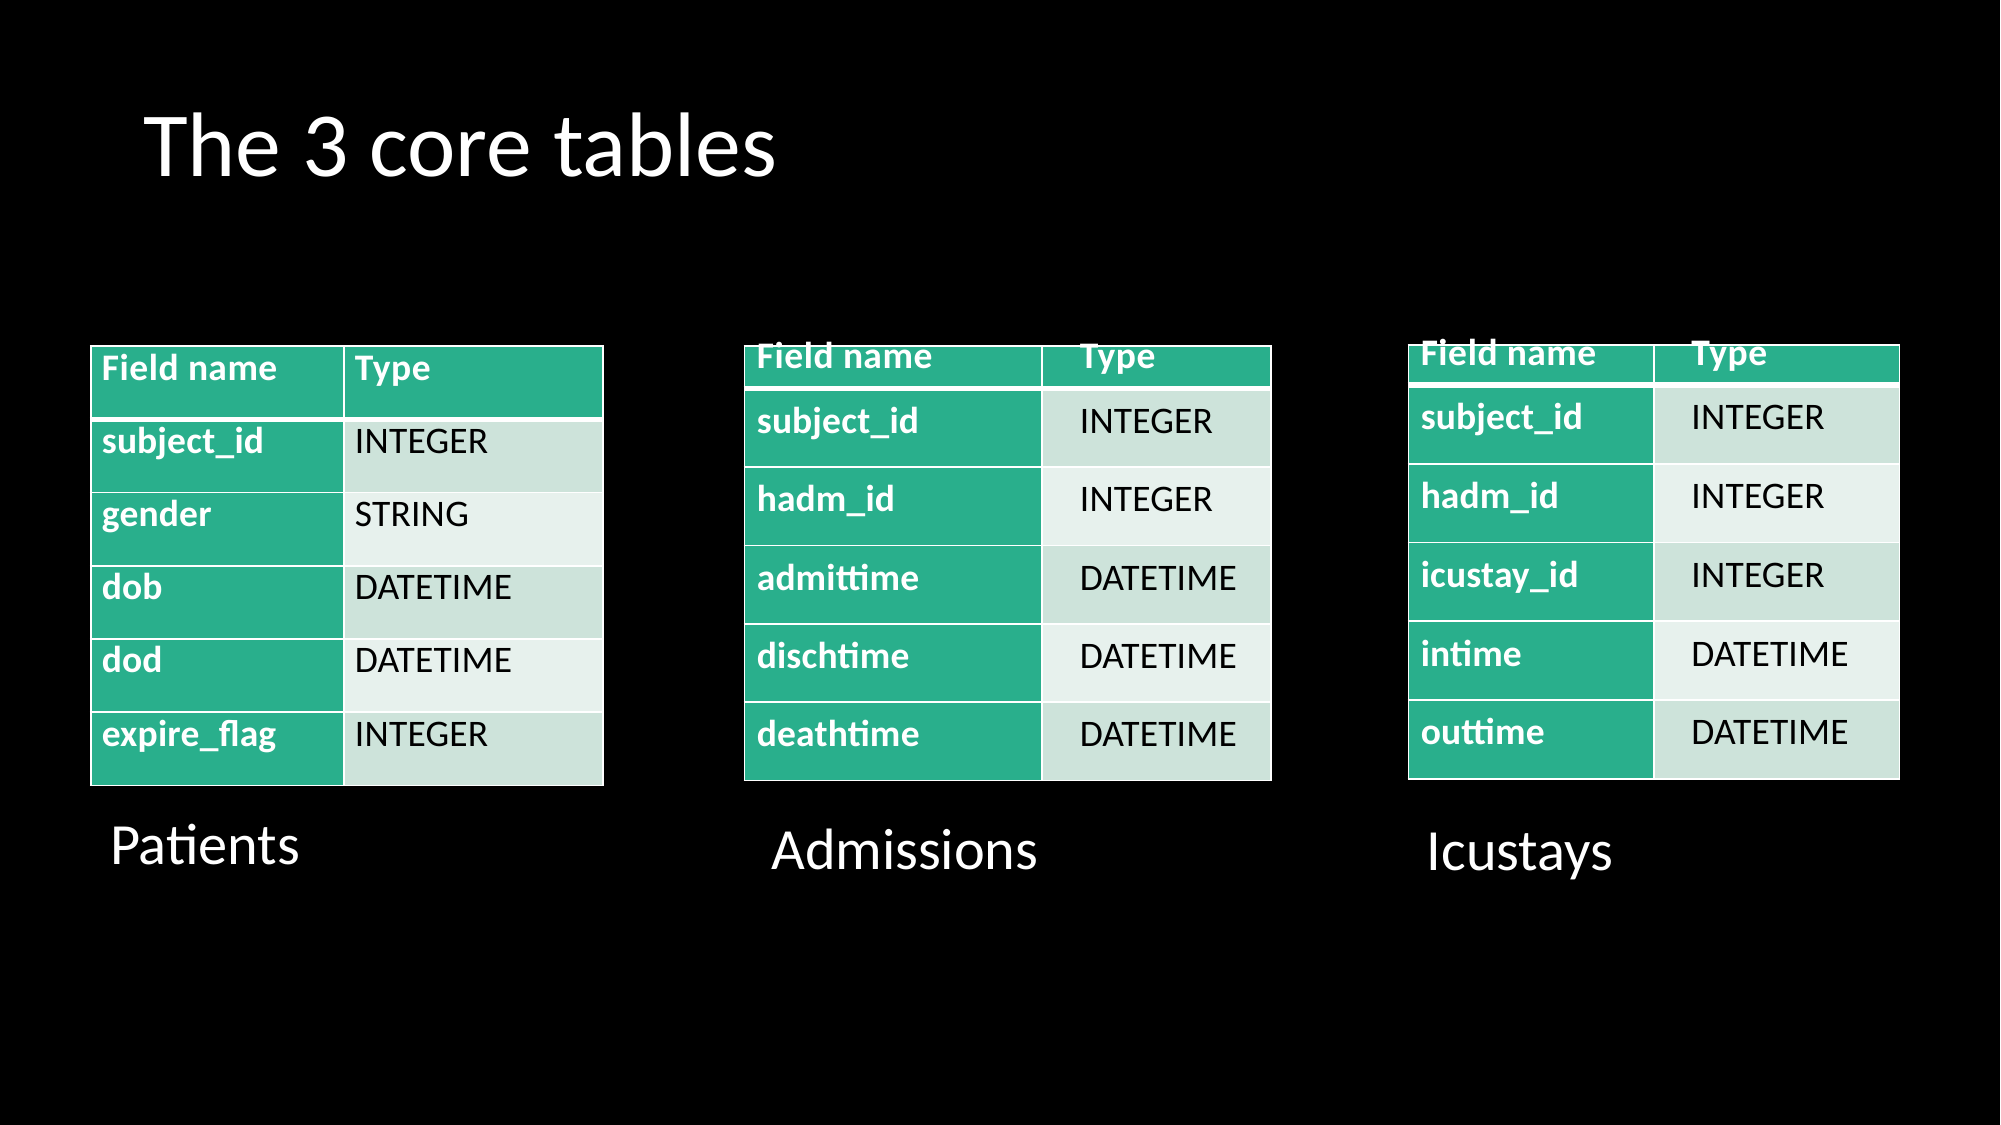

# The 3 core tables
| Field name | Type |
| --- | --- |
| subject\_id | INTEGER |
| hadm\_id | INTEGER |
| icustay\_id | INTEGER |
| intime | DATETIME |
| outtime | DATETIME |
| Field name | Type |
| --- | --- |
| subject\_id | INTEGER |
| gender | STRING |
| dob | DATETIME |
| dod | DATETIME |
| expire\_flag | INTEGER |
| Field name | Type |
| --- | --- |
| subject\_id | INTEGER |
| hadm\_id | INTEGER |
| admittime | DATETIME |
| dischtime | DATETIME |
| deathtime | DATETIME |
Patients
Admissions
Icustays